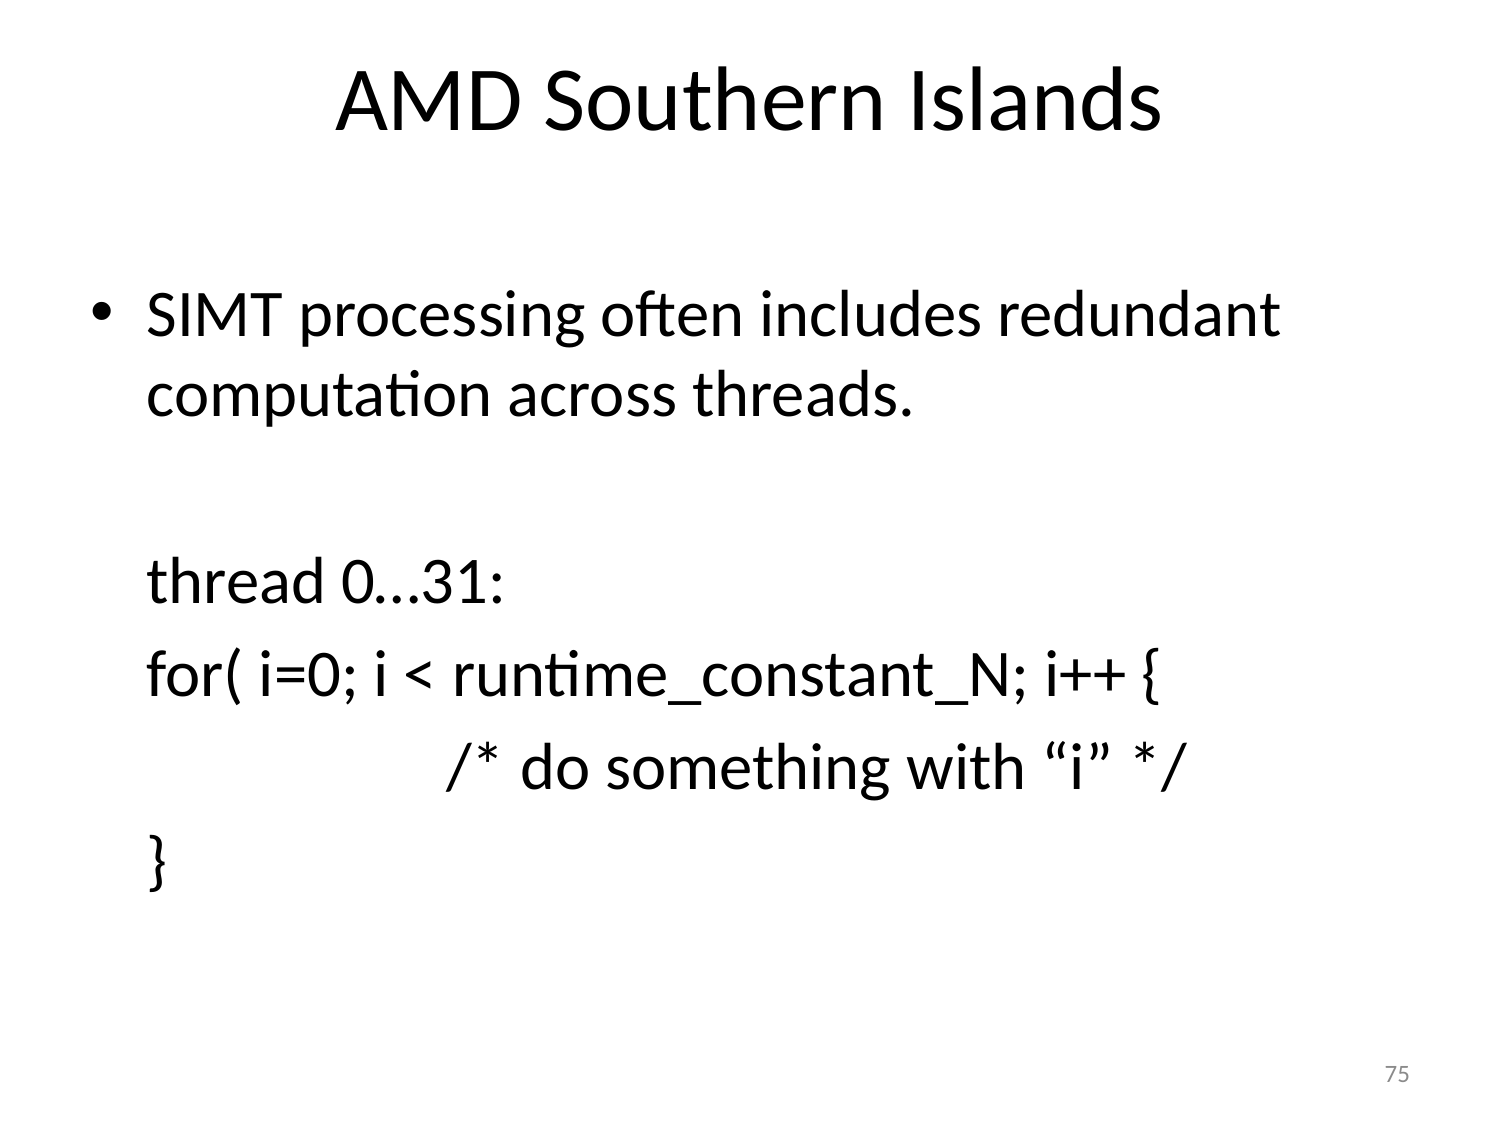

# AMD Southern Islands
SIMT processing often includes redundant computation across threads.

	thread 0…31:
	for( i=0; i < runtime_constant_N; i++ {
			/* do something with “i” */
	}
75